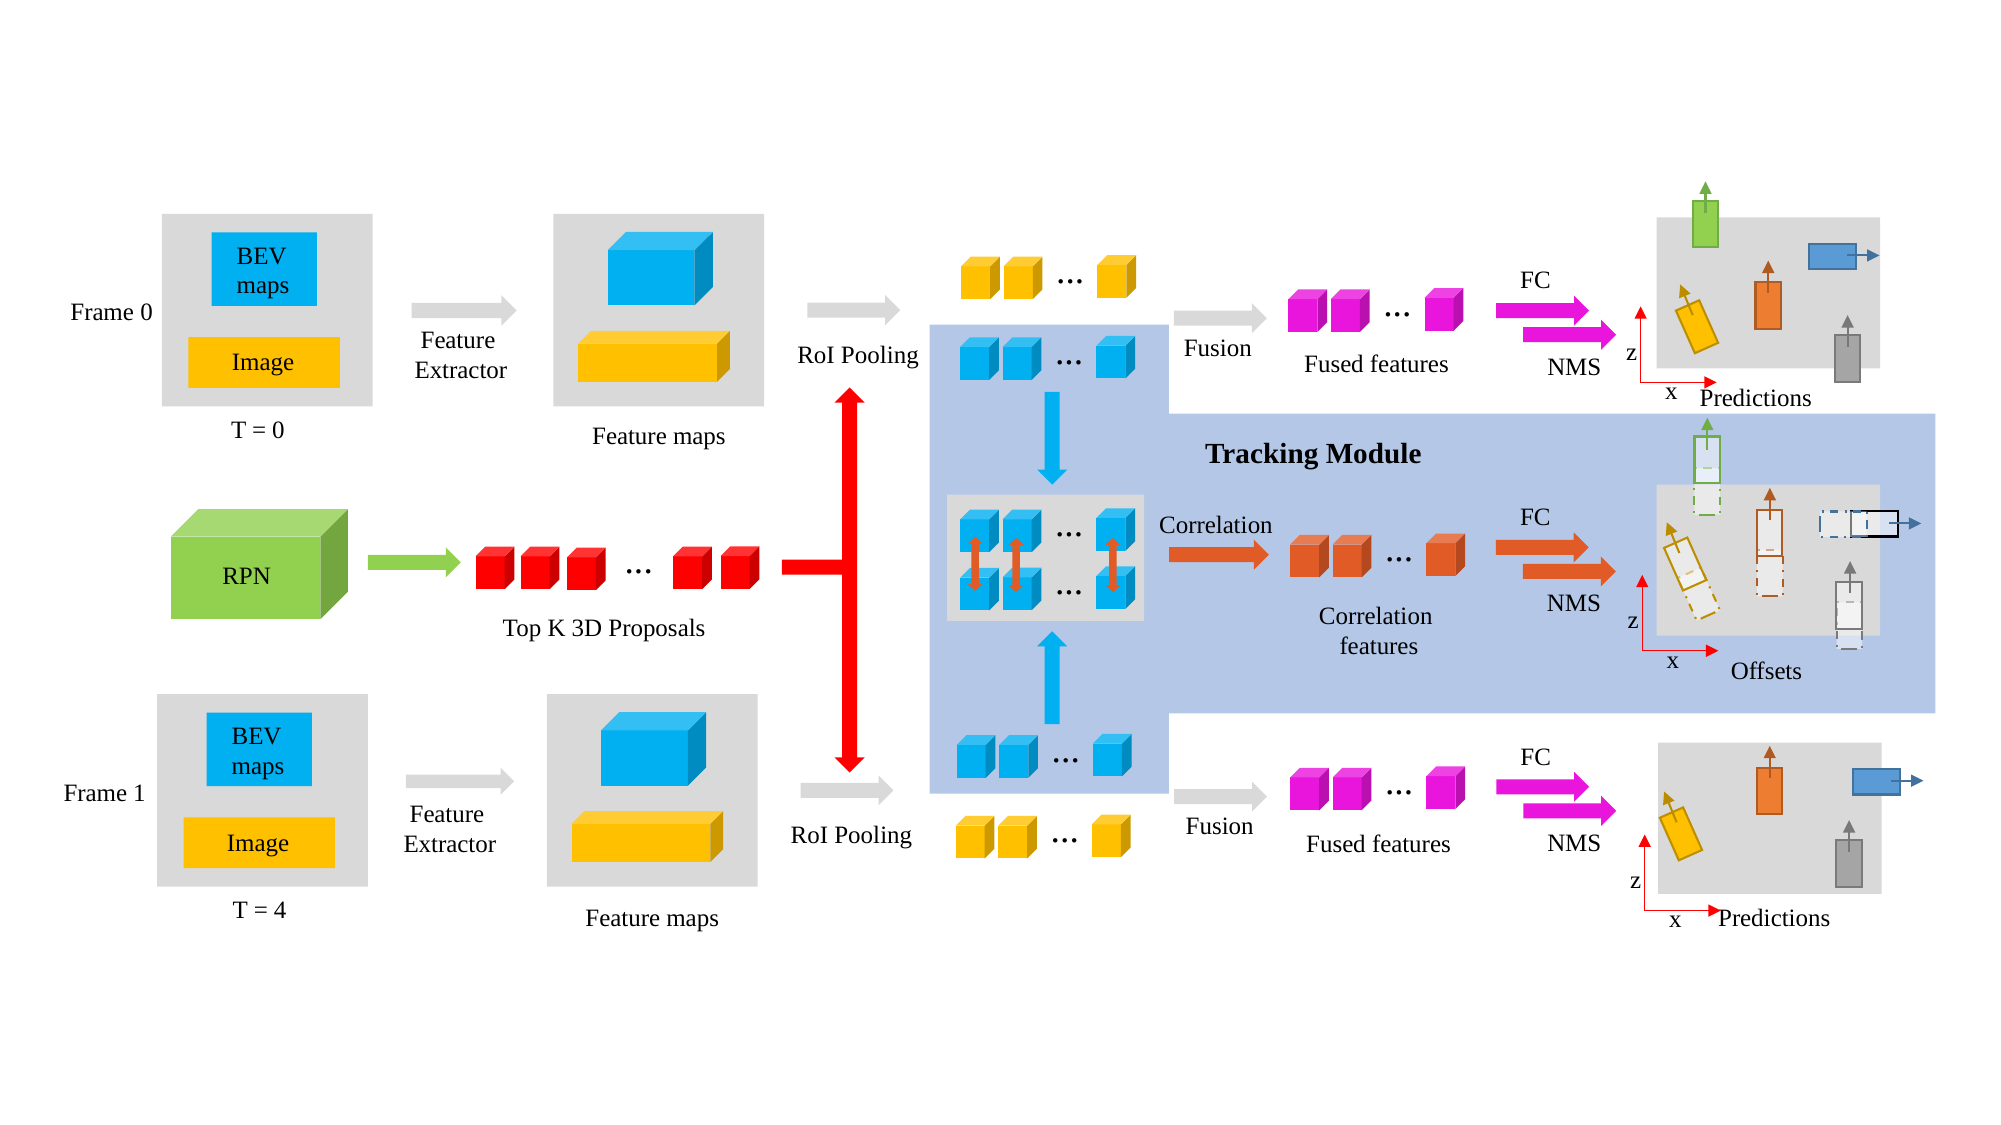

BEV
maps

Image
Frame 0

...

...

FC

NMS
...

Feature
Extractor
Feature
Extractor

Fusion
z
x

RoI Pooling
Fused features
Predictions

T = 0
Feature maps

Tracking Module
...
FC

NMS

Correlation

RPN

...

...

Top K 3D Proposals

...

z
x
Correlation
 features
Offsets

BEV
maps

Image
Frame 1

...

...

FC

NMS

...

Fusion
RoI Pooling
Fused features
z
x
T = 4
Feature maps
Predictions